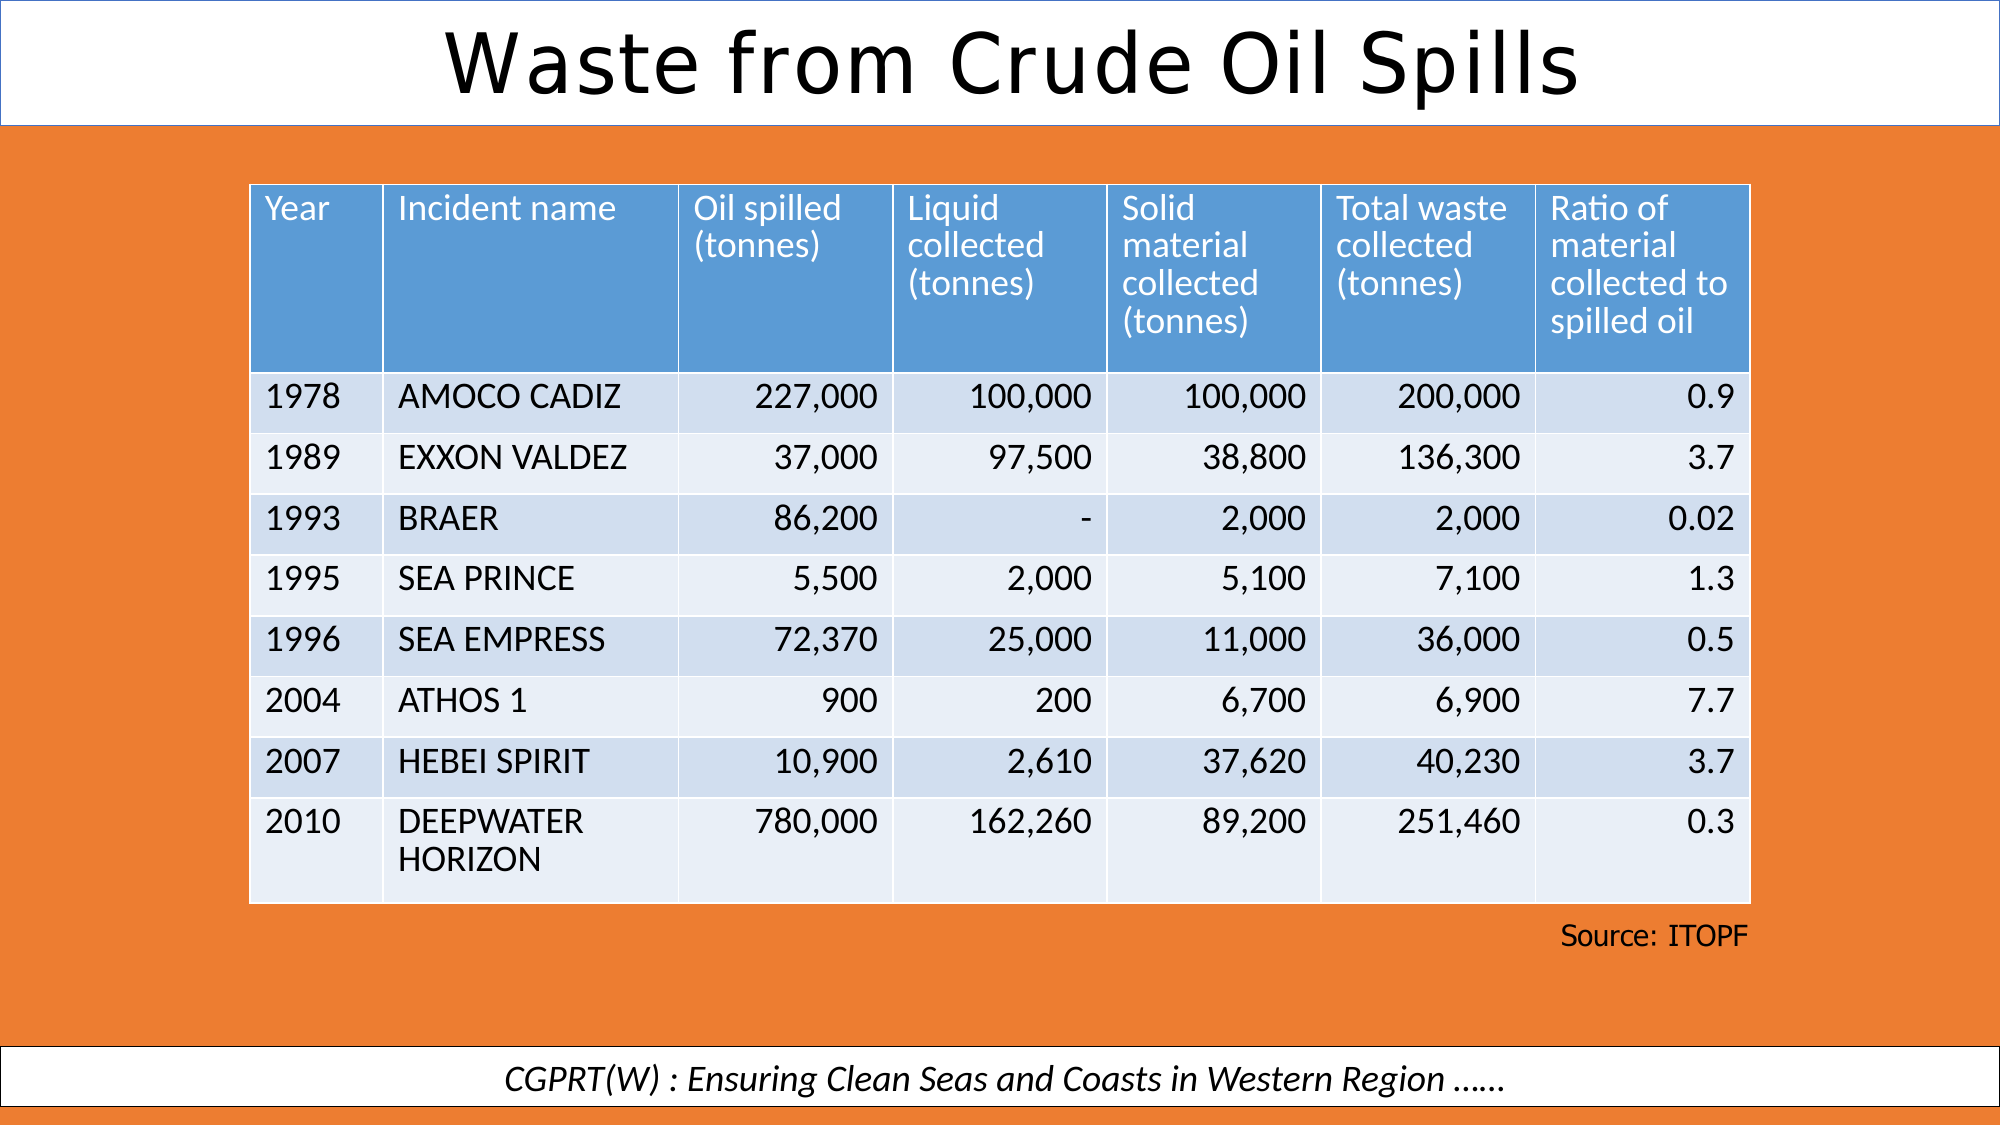

Waste from Crude Oil Spills
| Year | Incident name | Oil spilled (tonnes) | Liquid collected (tonnes) | Solid material collected (tonnes) | Total waste collected (tonnes) | Ratio of material collected to spilled oil |
| --- | --- | --- | --- | --- | --- | --- |
| 1978 | AMOCO CADIZ | 227,000 | 100,000 | 100,000 | 200,000 | 0.9 |
| 1989 | EXXON VALDEZ | 37,000 | 97,500 | 38,800 | 136,300 | 3.7 |
| 1993 | BRAER | 86,200 | - | 2,000 | 2,000 | 0.02 |
| 1995 | SEA PRINCE | 5,500 | 2,000 | 5,100 | 7,100 | 1.3 |
| 1996 | SEA EMPRESS | 72,370 | 25,000 | 11,000 | 36,000 | 0.5 |
| 2004 | ATHOS 1 | 900 | 200 | 6,700 | 6,900 | 7.7 |
| 2007 | HEBEI SPIRIT | 10,900 | 2,610 | 37,620 | 40,230 | 3.7 |
| 2010 | DEEPWATER HORIZON | 780,000 | 162,260 | 89,200 | 251,460 | 0.3 |
Source: ITOPF
 CGPRT(W) : Ensuring Clean Seas and Coasts in Western Region ……